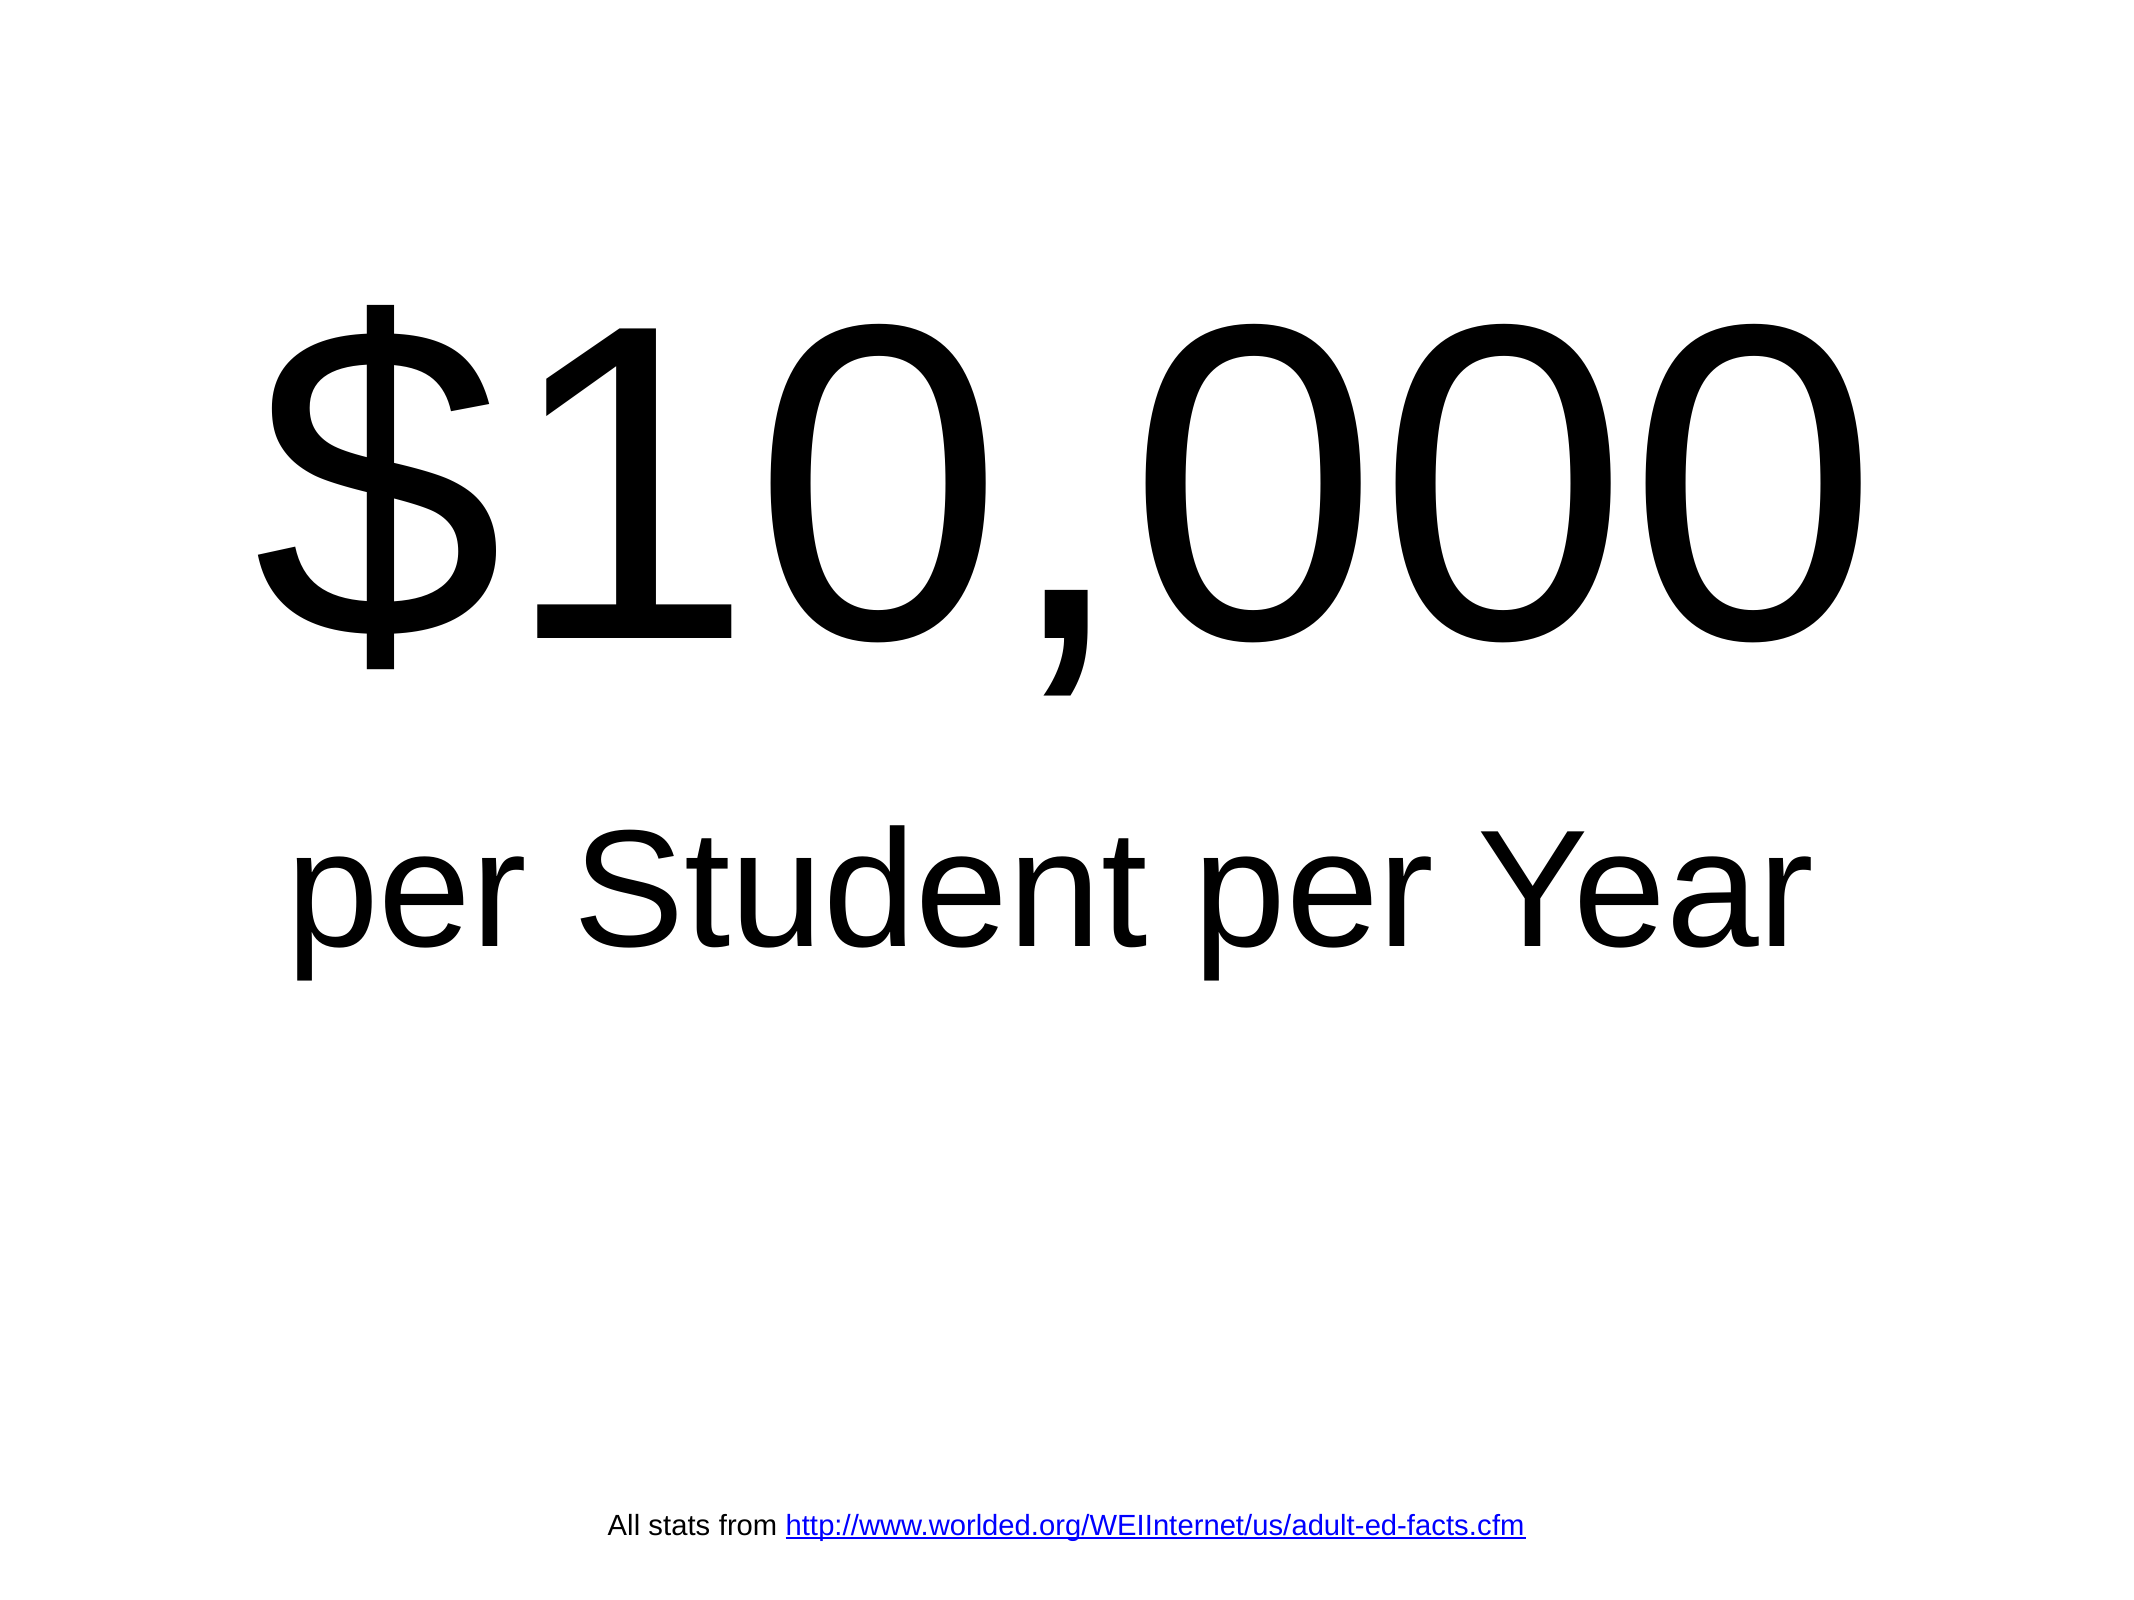

# $10,000
per Student per Year
All stats from http://www.worlded.org/WEIInternet/us/adult-ed-facts.cfm